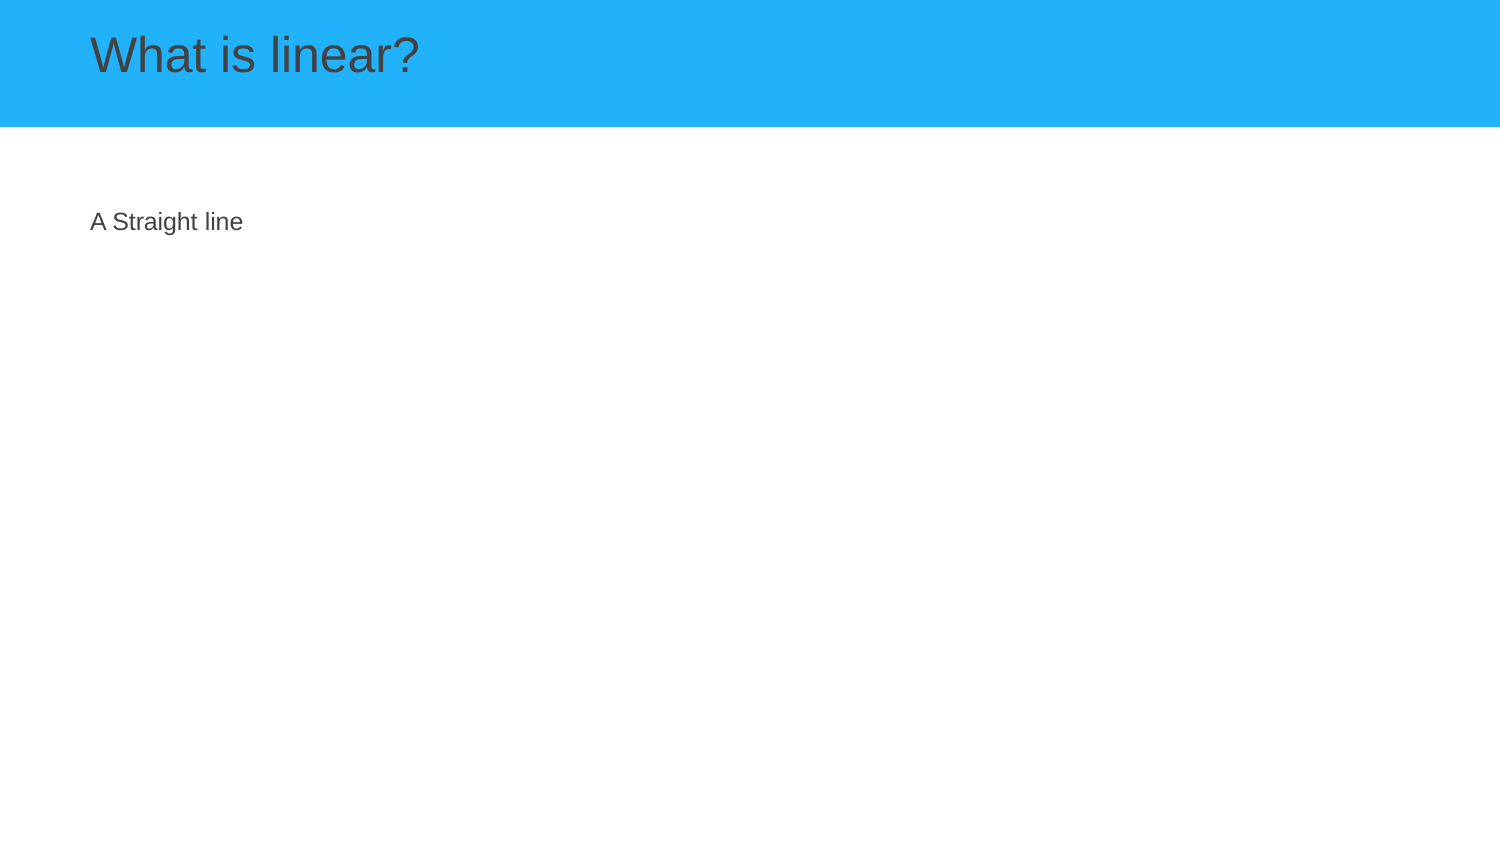

# What is linear?
A Straight line